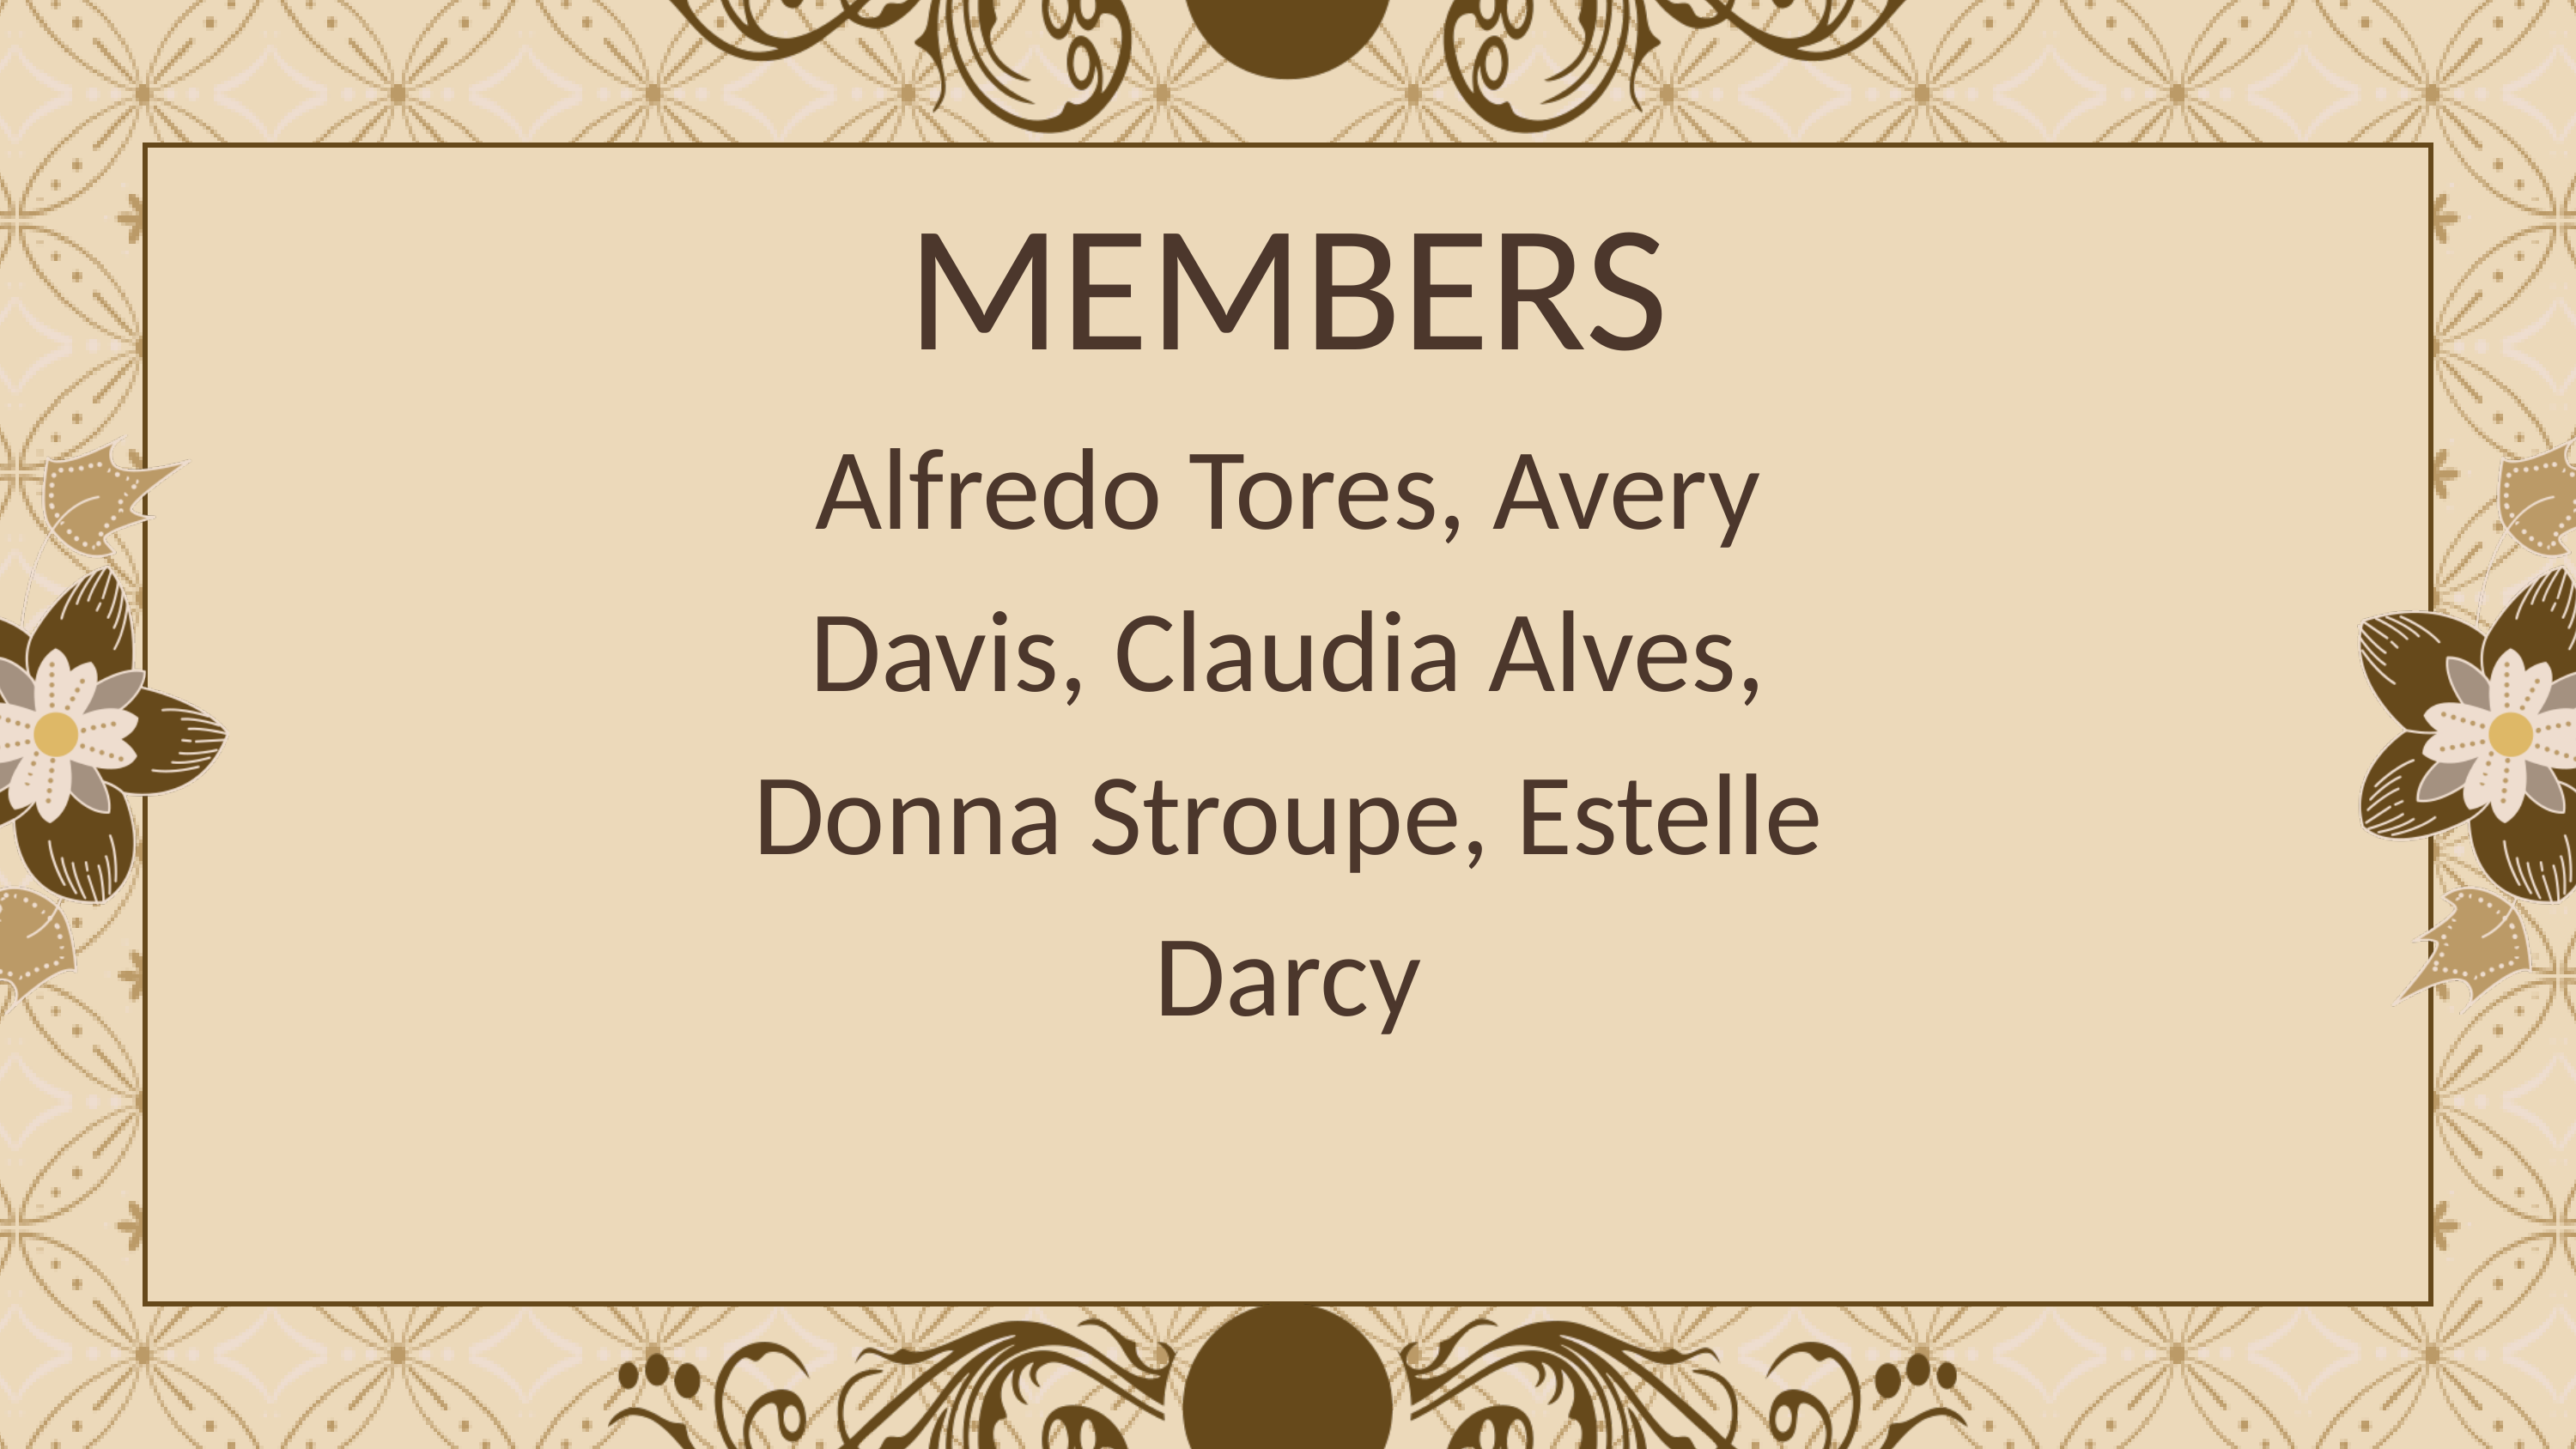

MEMBERS

Alfredo Tores, Avery Davis, Claudia Alves, Donna Stroupe, Estelle Darcy